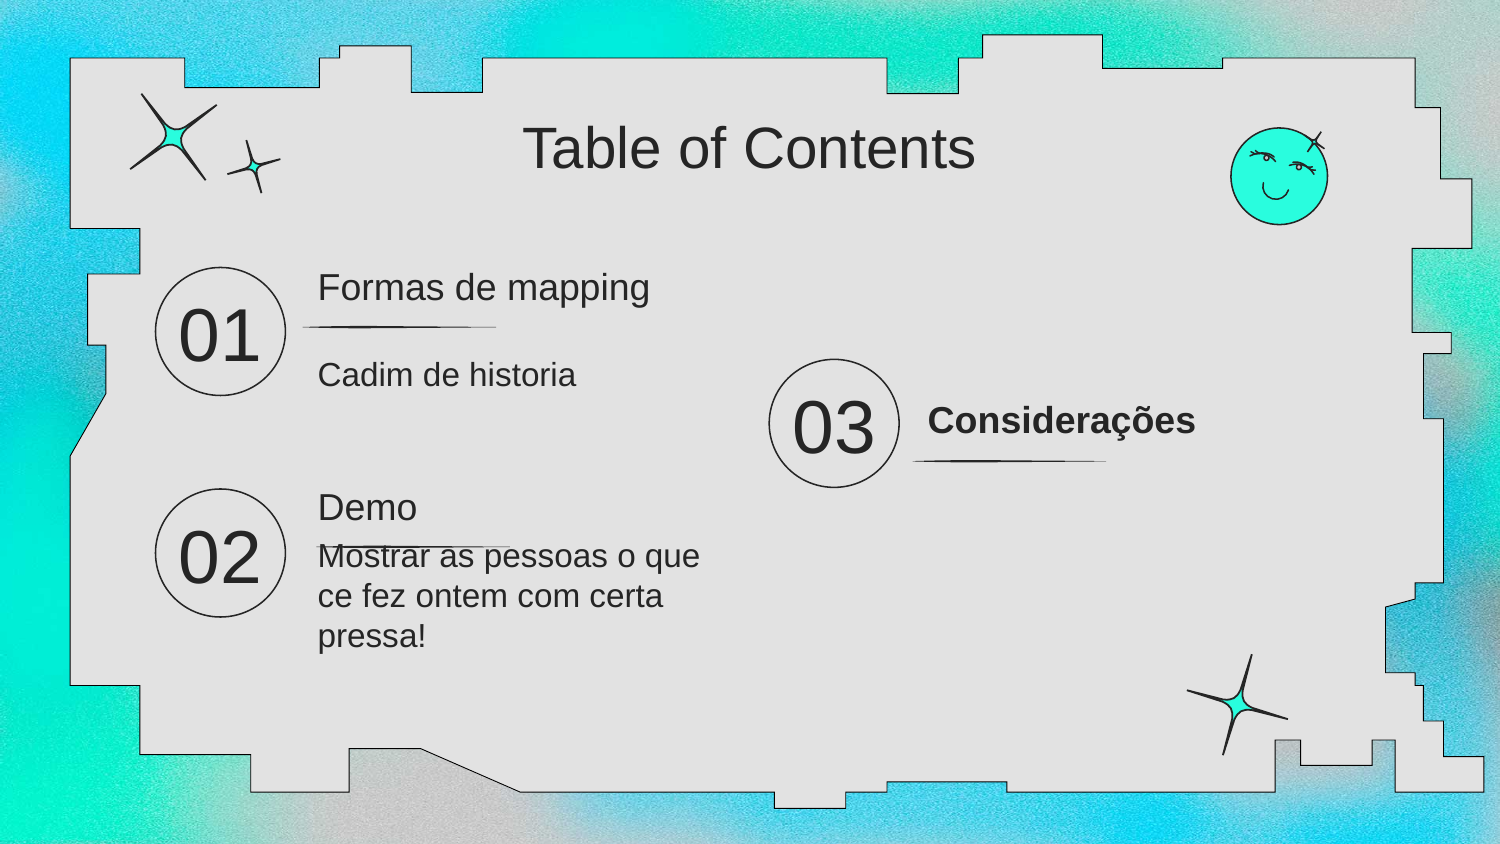

Table of Contents

# Formas de mapping

01

Cadim de historia

03
Considerações

Demo

02

Mostrar as pessoas o que ce fez ontem com certa pressa!